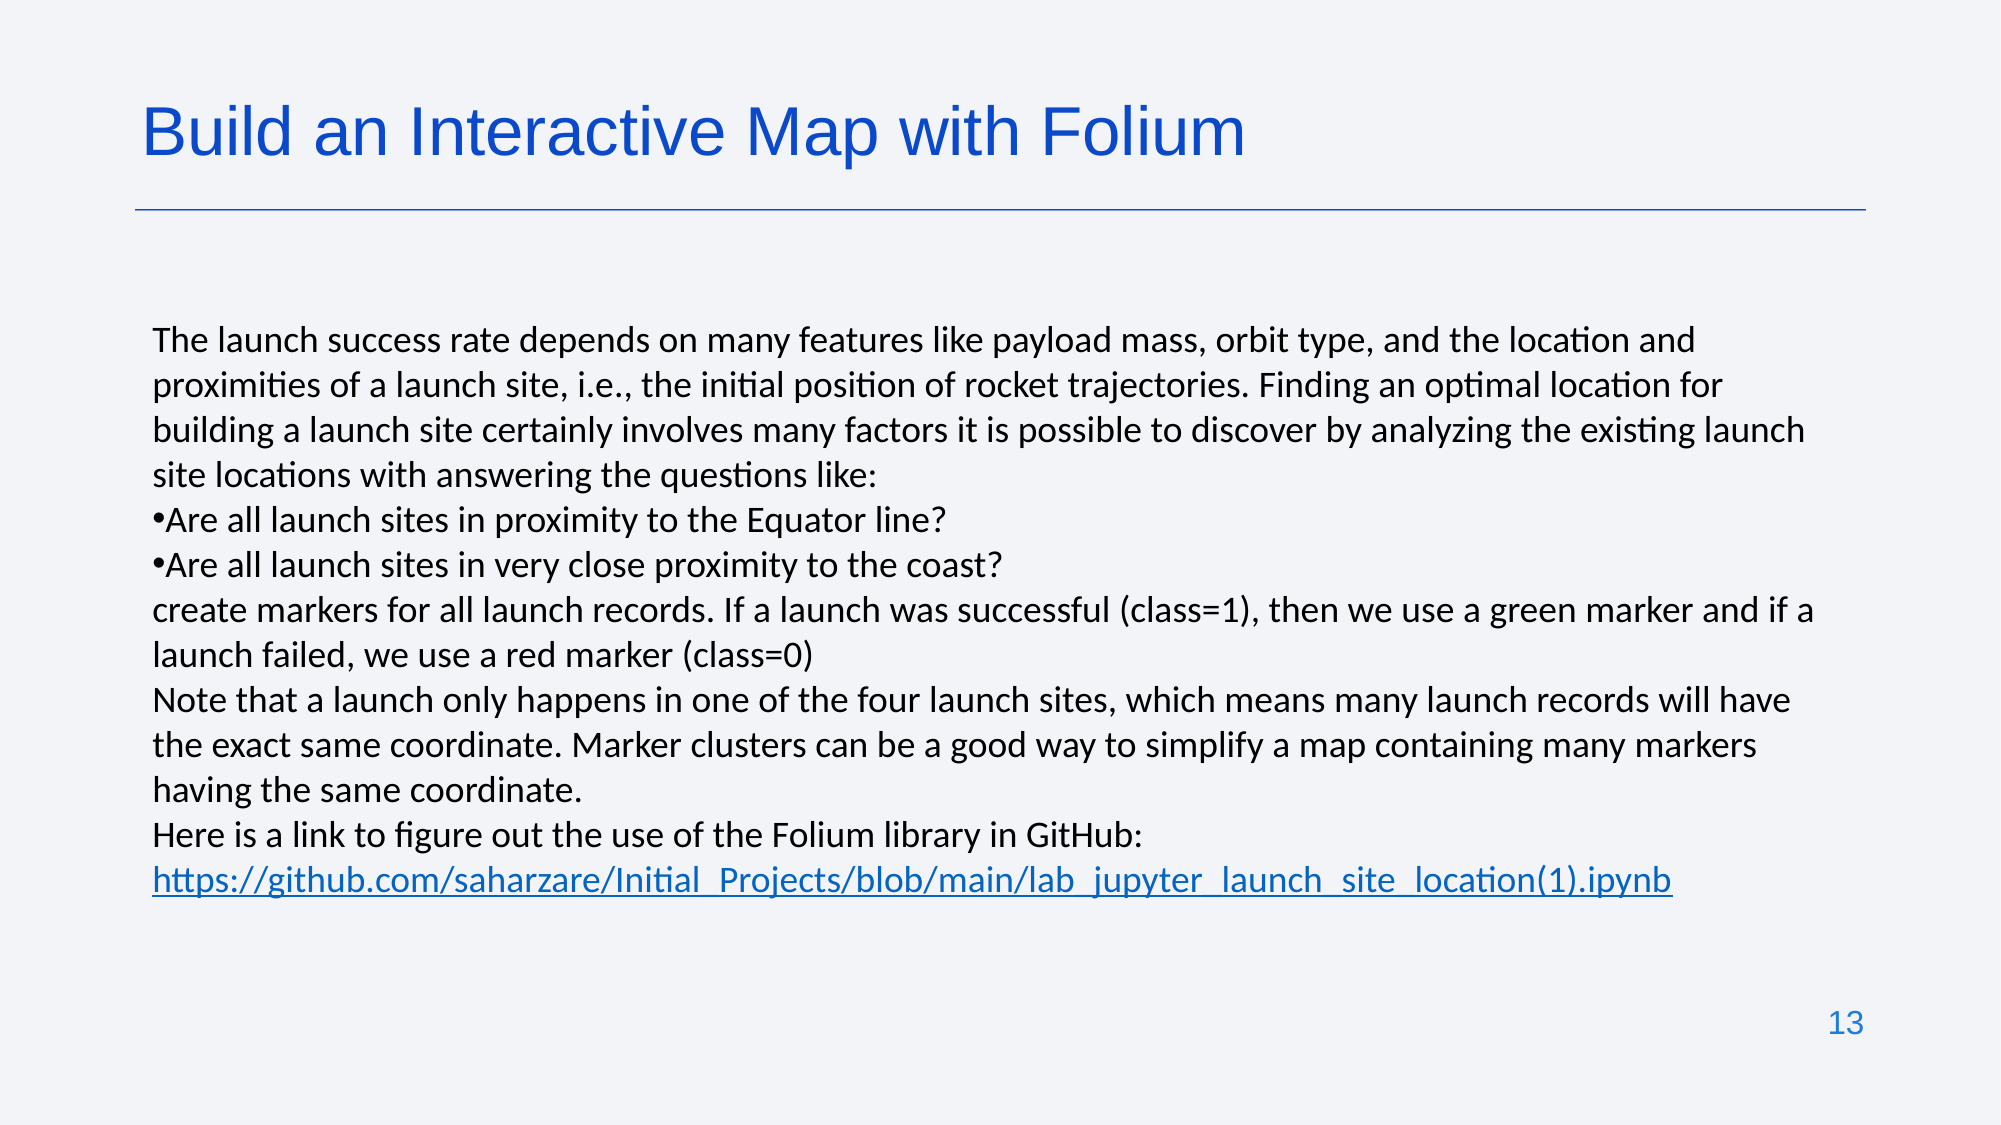

Build an Interactive Map with Folium
The launch success rate depends on many features like payload mass, orbit type, and the location and proximities of a launch site, i.e., the initial position of rocket trajectories. Finding an optimal location for building a launch site certainly involves many factors it is possible to discover by analyzing the existing launch site locations with answering the questions like:
Are all launch sites in proximity to the Equator line?
Are all launch sites in very close proximity to the coast?
create markers for all launch records. If a launch was successful (class=1), then we use a green marker and if a launch failed, we use a red marker (class=0)
Note that a launch only happens in one of the four launch sites, which means many launch records will have the exact same coordinate. Marker clusters can be a good way to simplify a map containing many markers having the same coordinate.
Here is a link to figure out the use of the Folium library in GitHub:
https://github.com/saharzare/Initial_Projects/blob/main/lab_jupyter_launch_site_location(1).ipynb

13